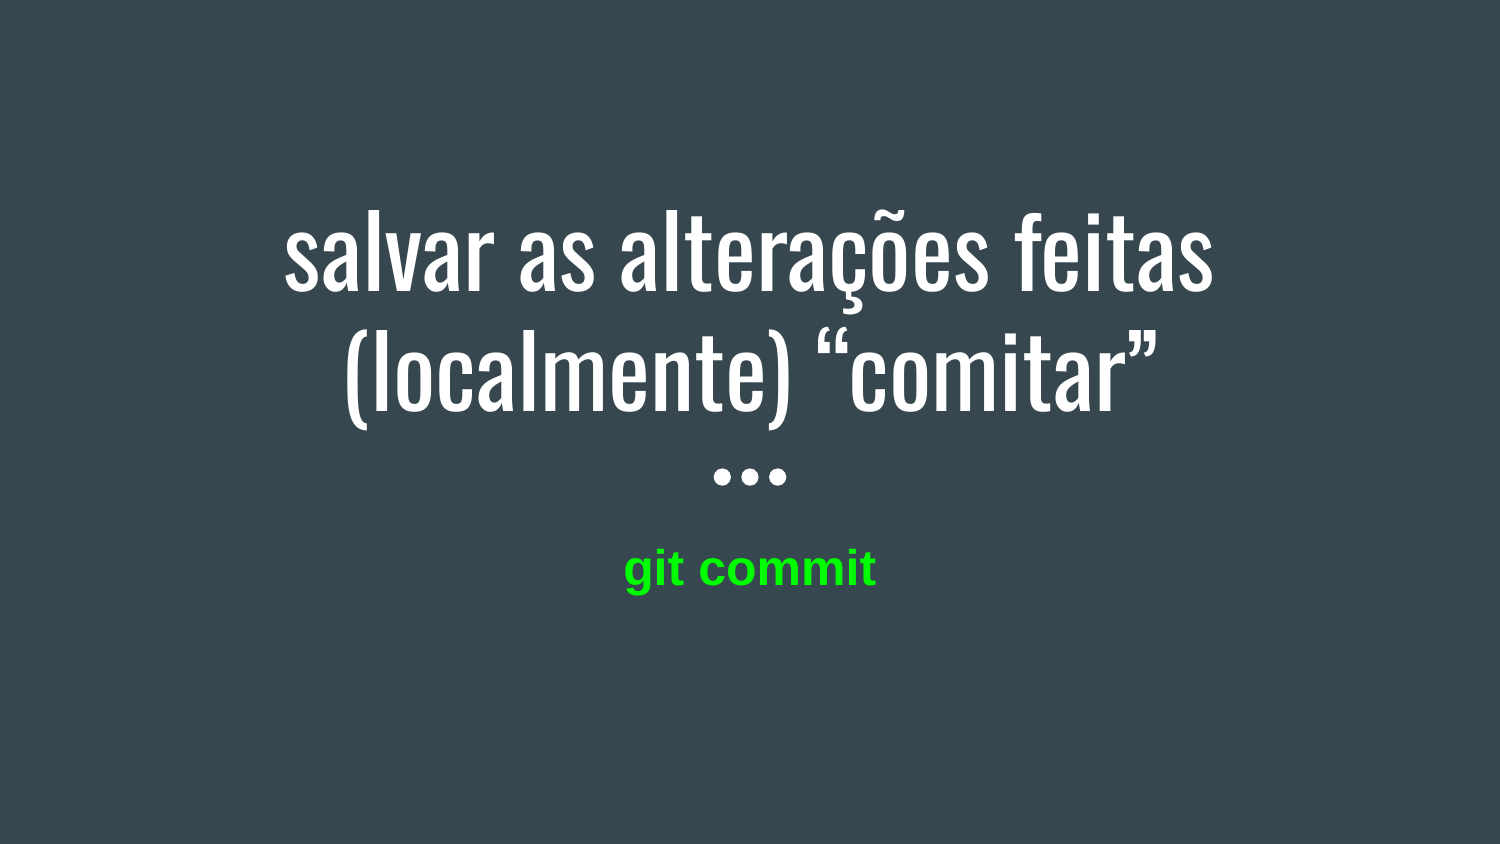

# salvar as alterações feitas (localmente) “comitar”
git commit